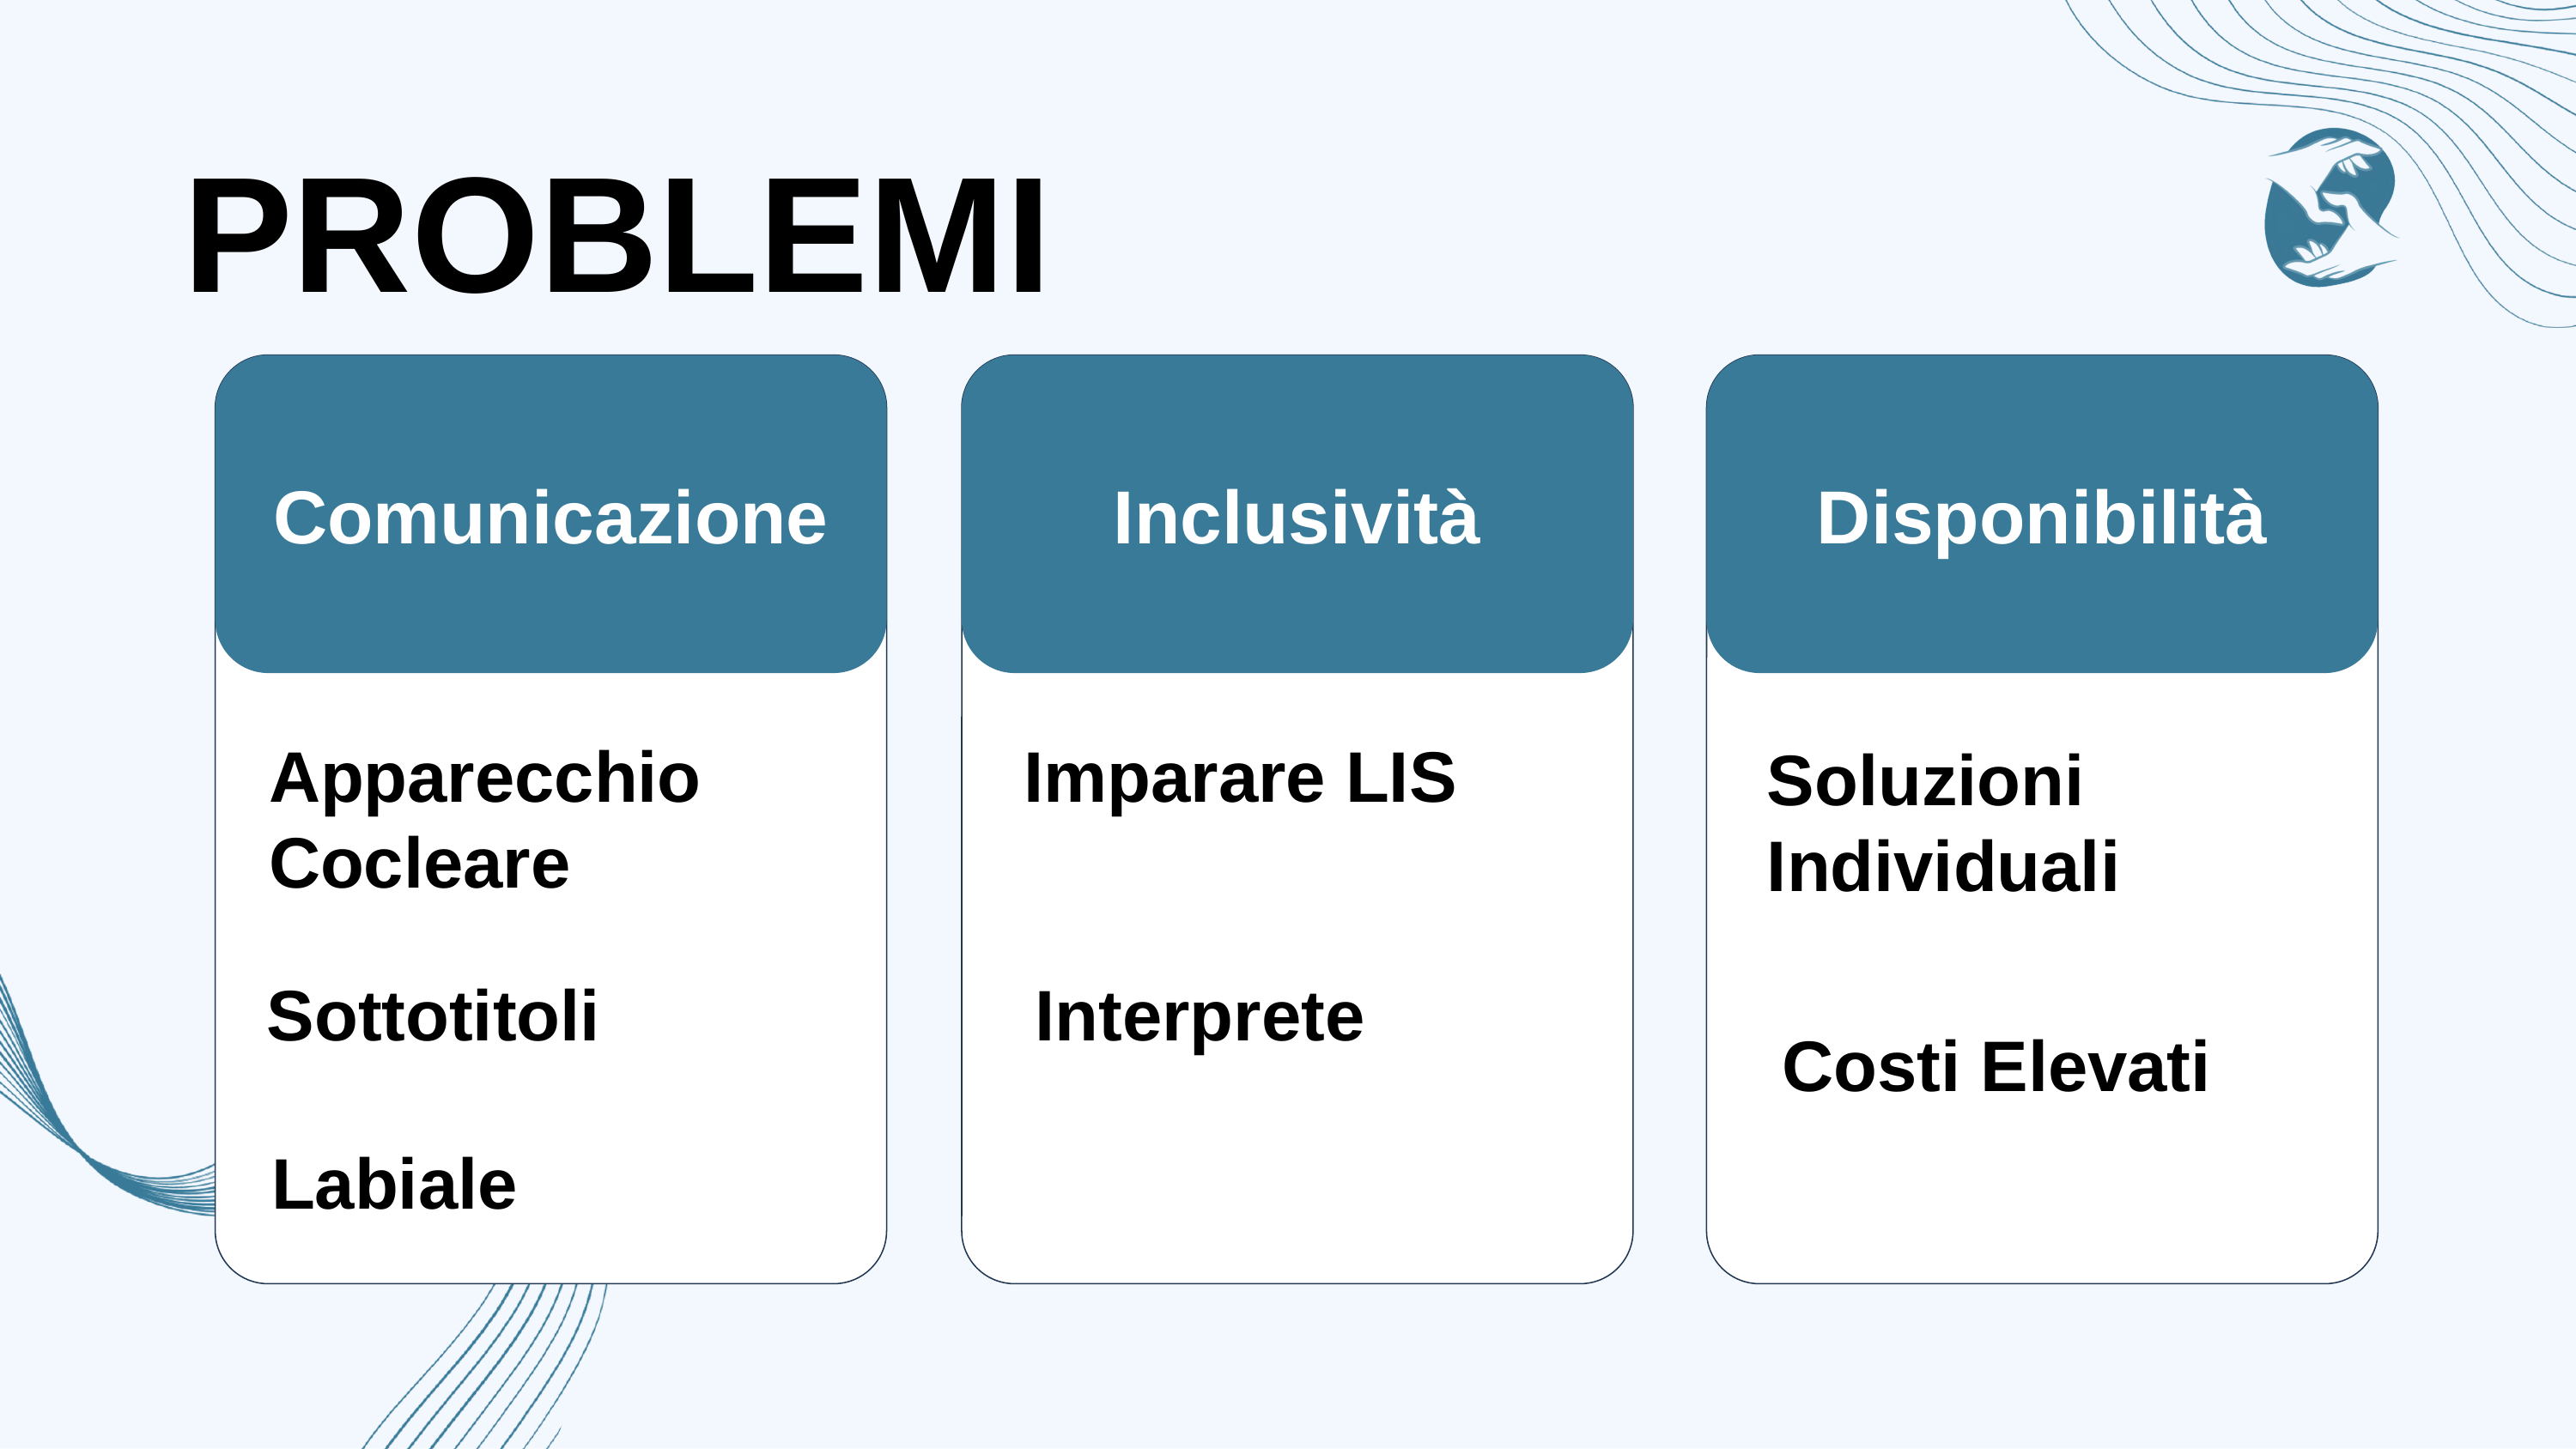

PROBLEMI

Comunicazione

Inclusività

Disponibilità
Imparare LIS
Apparecchio Cocleare
Soluzioni Individuali

Sottotitoli
Interprete
Costi Elevati
Labiale